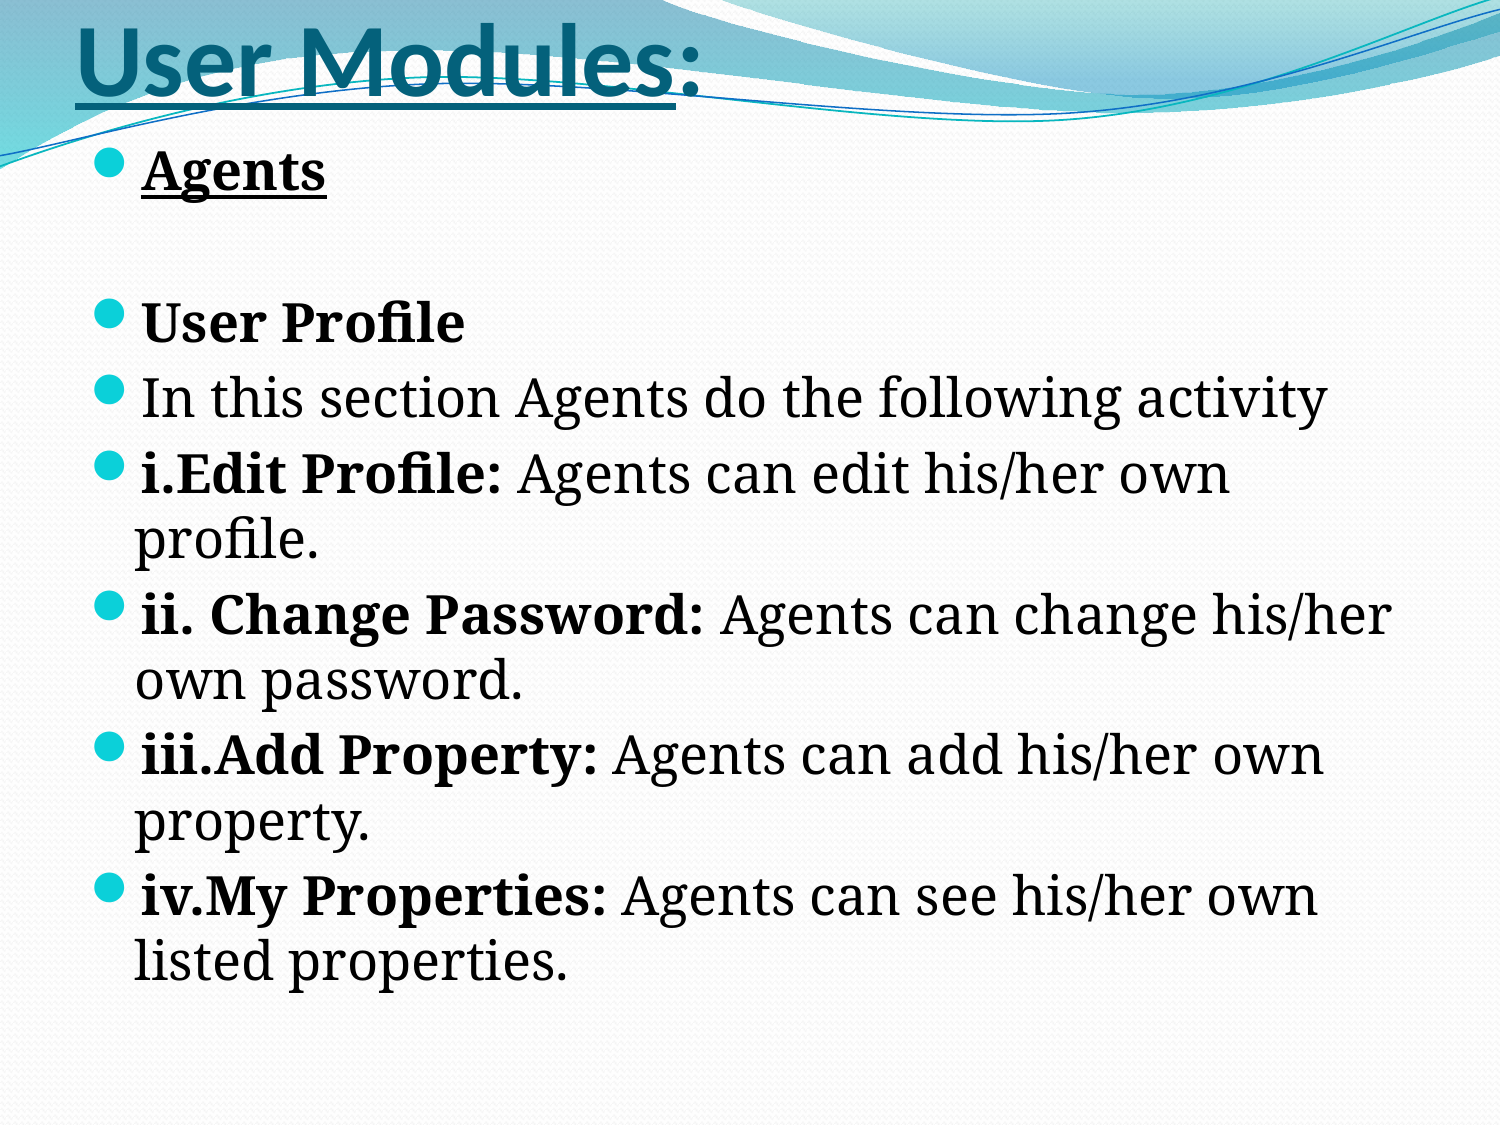

# User Modules:
Agents

User Profile
In this section Agents do the following activity
i.Edit Profile: Agents can edit his/her own profile.
ii. Change Password: Agents can change his/her own password.
iii.Add Property: Agents can add his/her own property.
iv.My Properties: Agents can see his/her own listed properties.